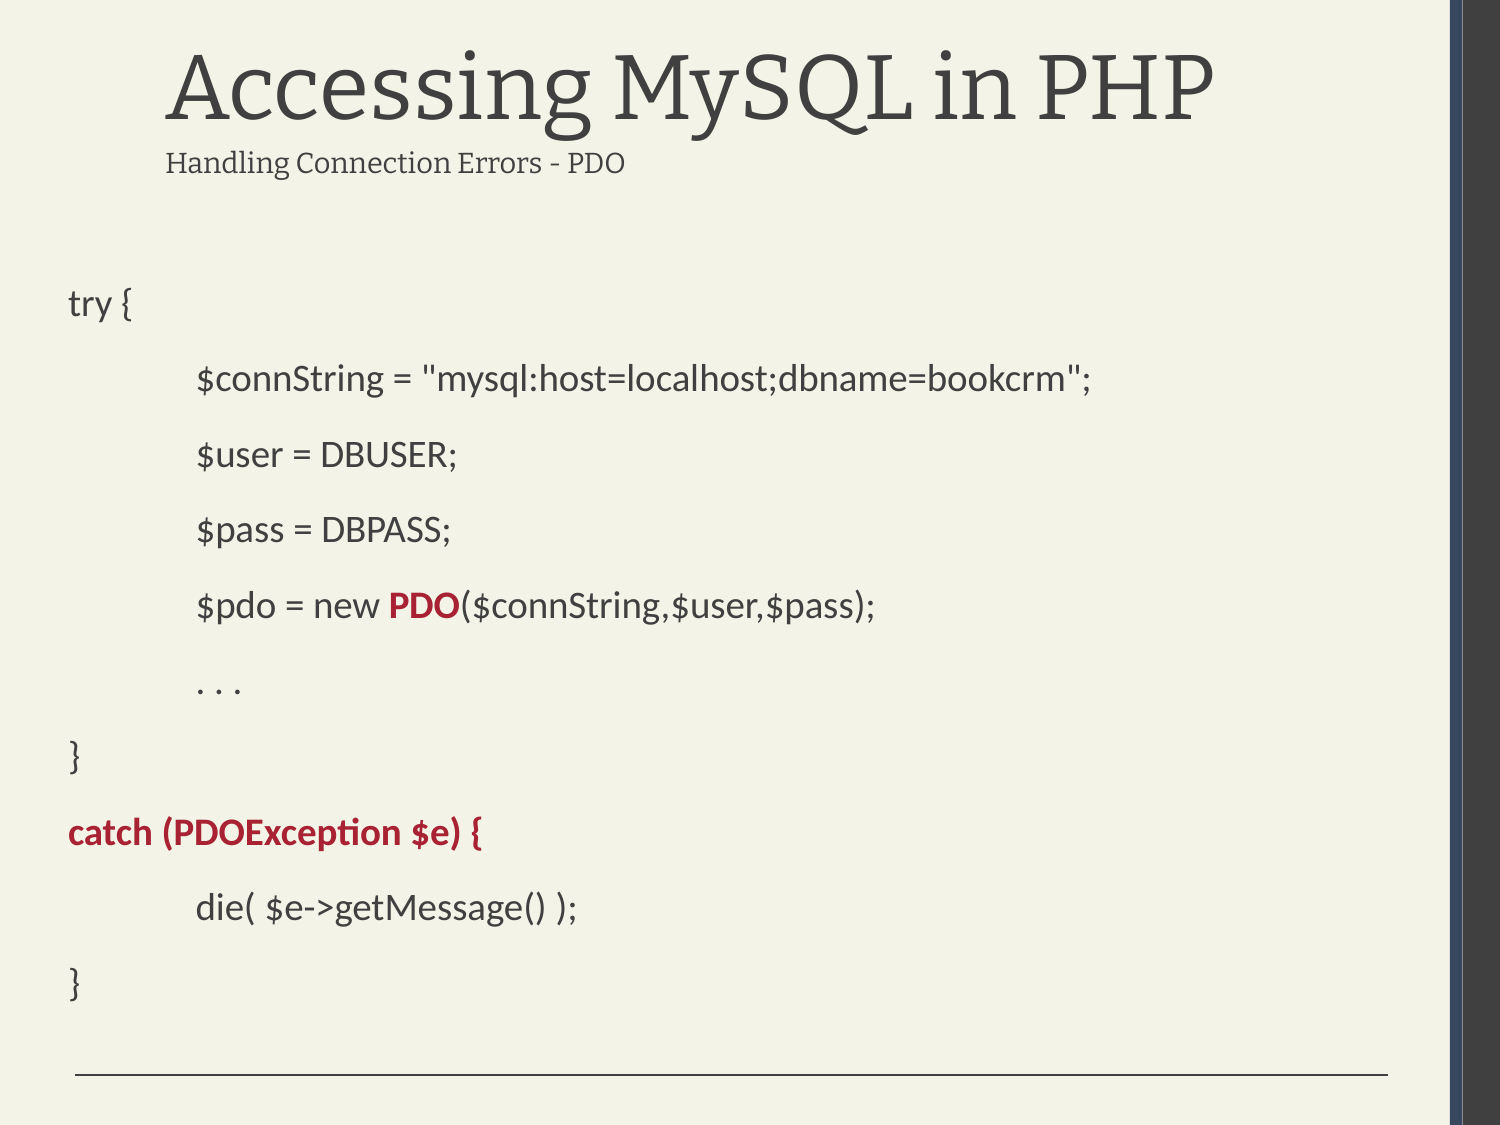

# Accessing MySQL in PHP
Handling Connection Errors - PDO
try {
	$connString = "mysql:host=localhost;dbname=bookcrm";
	$user = DBUSER;
	$pass = DBPASS;
	$pdo = new PDO($connString,$user,$pass);
	. . .
}
catch (PDOException $e) {
	die( $e->getMessage() );
}